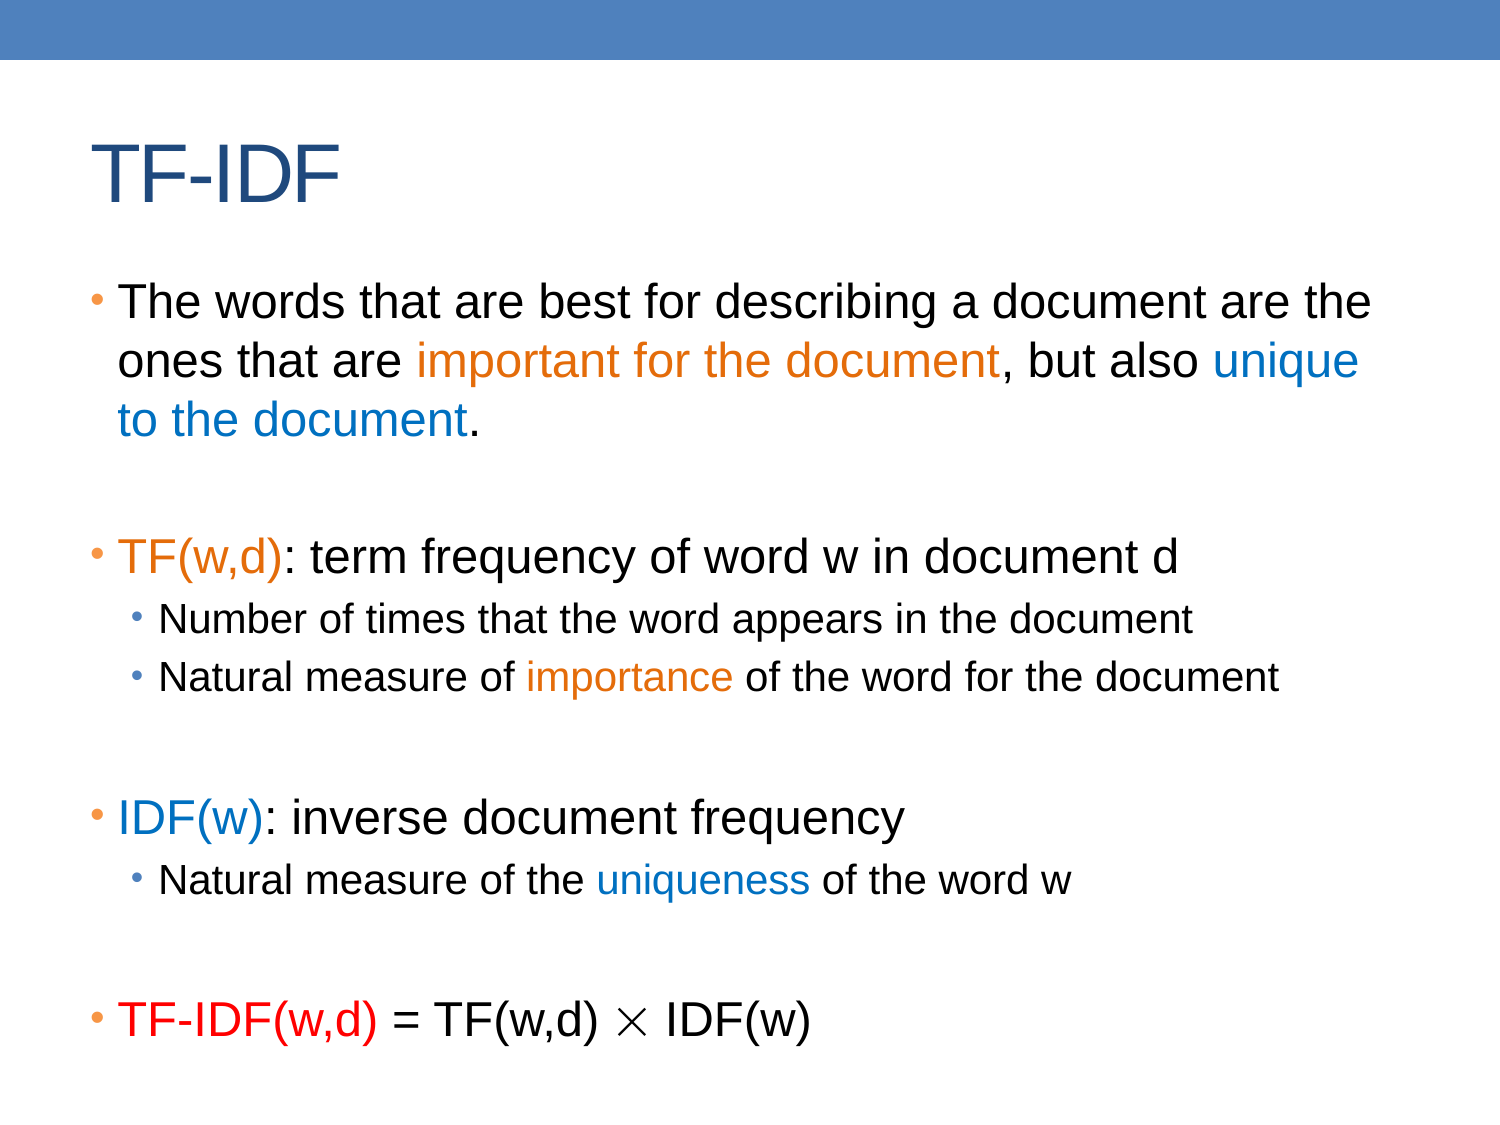

# TF-IDF
The words that are best for describing a document are the ones that are important for the document, but also unique to the document.

TF(w,d): term frequency of word w in document d
Number of times that the word appears in the document
Natural measure of importance of the word for the document

IDF(w): inverse document frequency
Natural measure of the uniqueness of the word w

TF-IDF(w,d) = TF(w,d) × IDF(w)